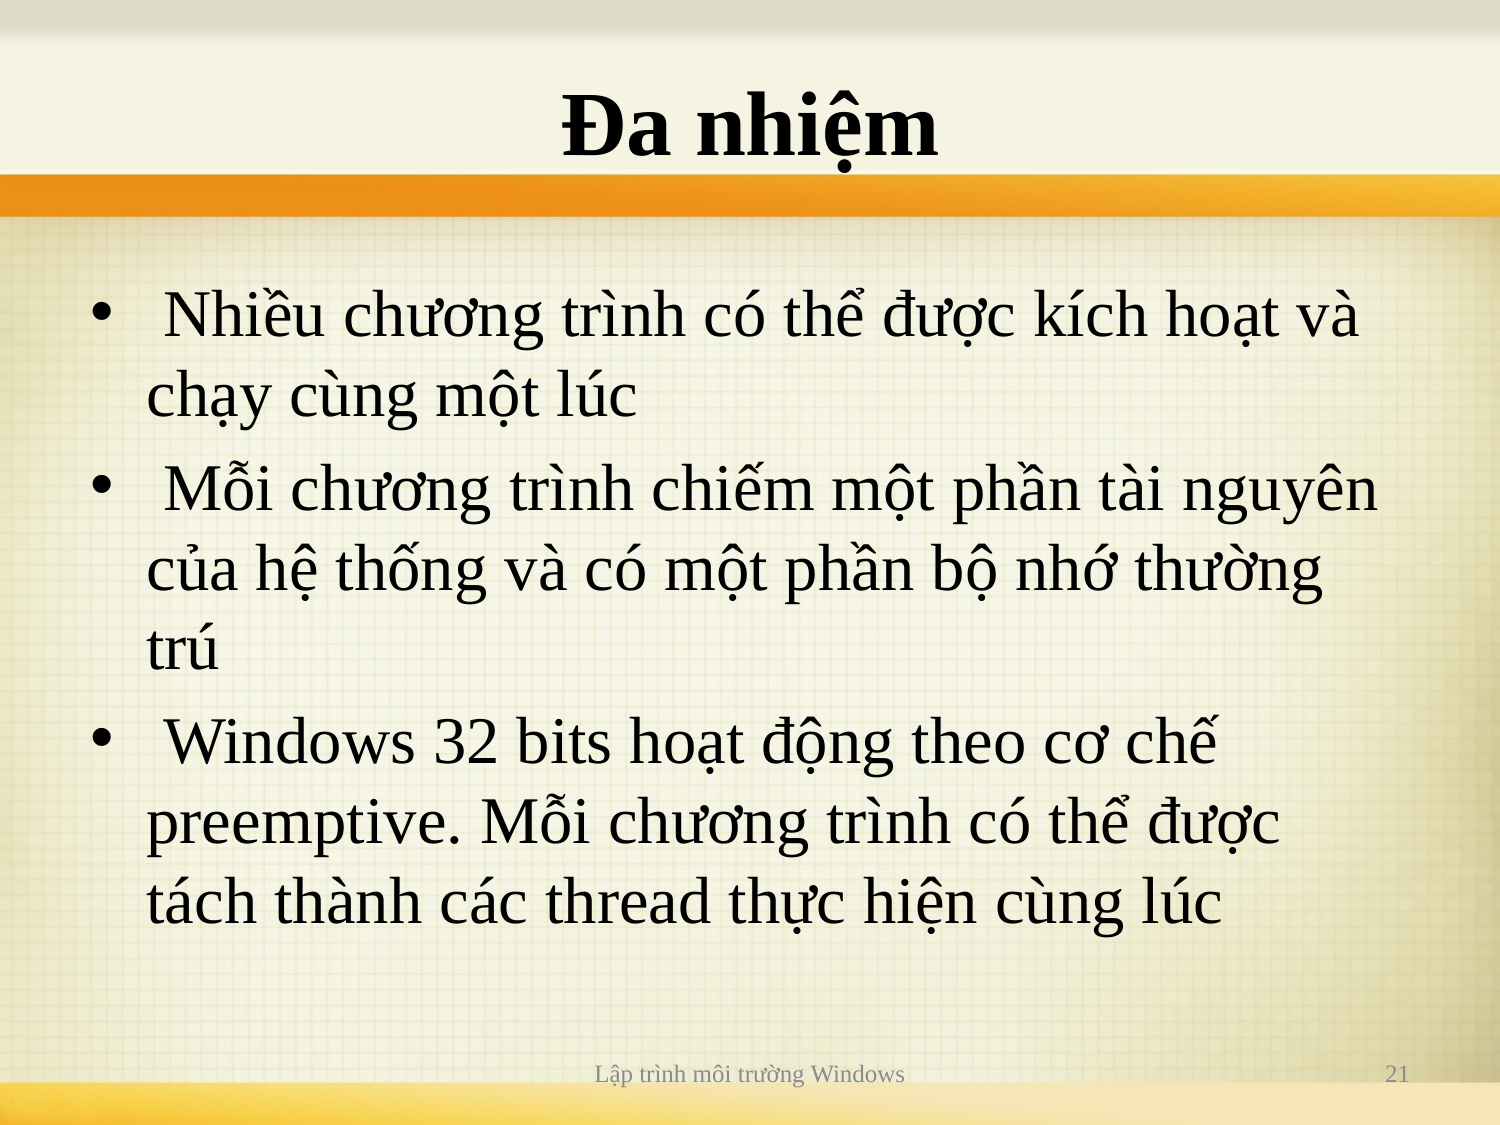

# Đa nhiệm
 Nhiều chương trình có thể được kích hoạt và chạy cùng một lúc
 Mỗi chương trình chiếm một phần tài nguyên của hệ thống và có một phần bộ nhớ thường trú
 Windows 32 bits hoạt động theo cơ chế preemptive. Mỗi chương trình có thể được tách thành các thread thực hiện cùng lúc
Lập trình môi trường Windows
21